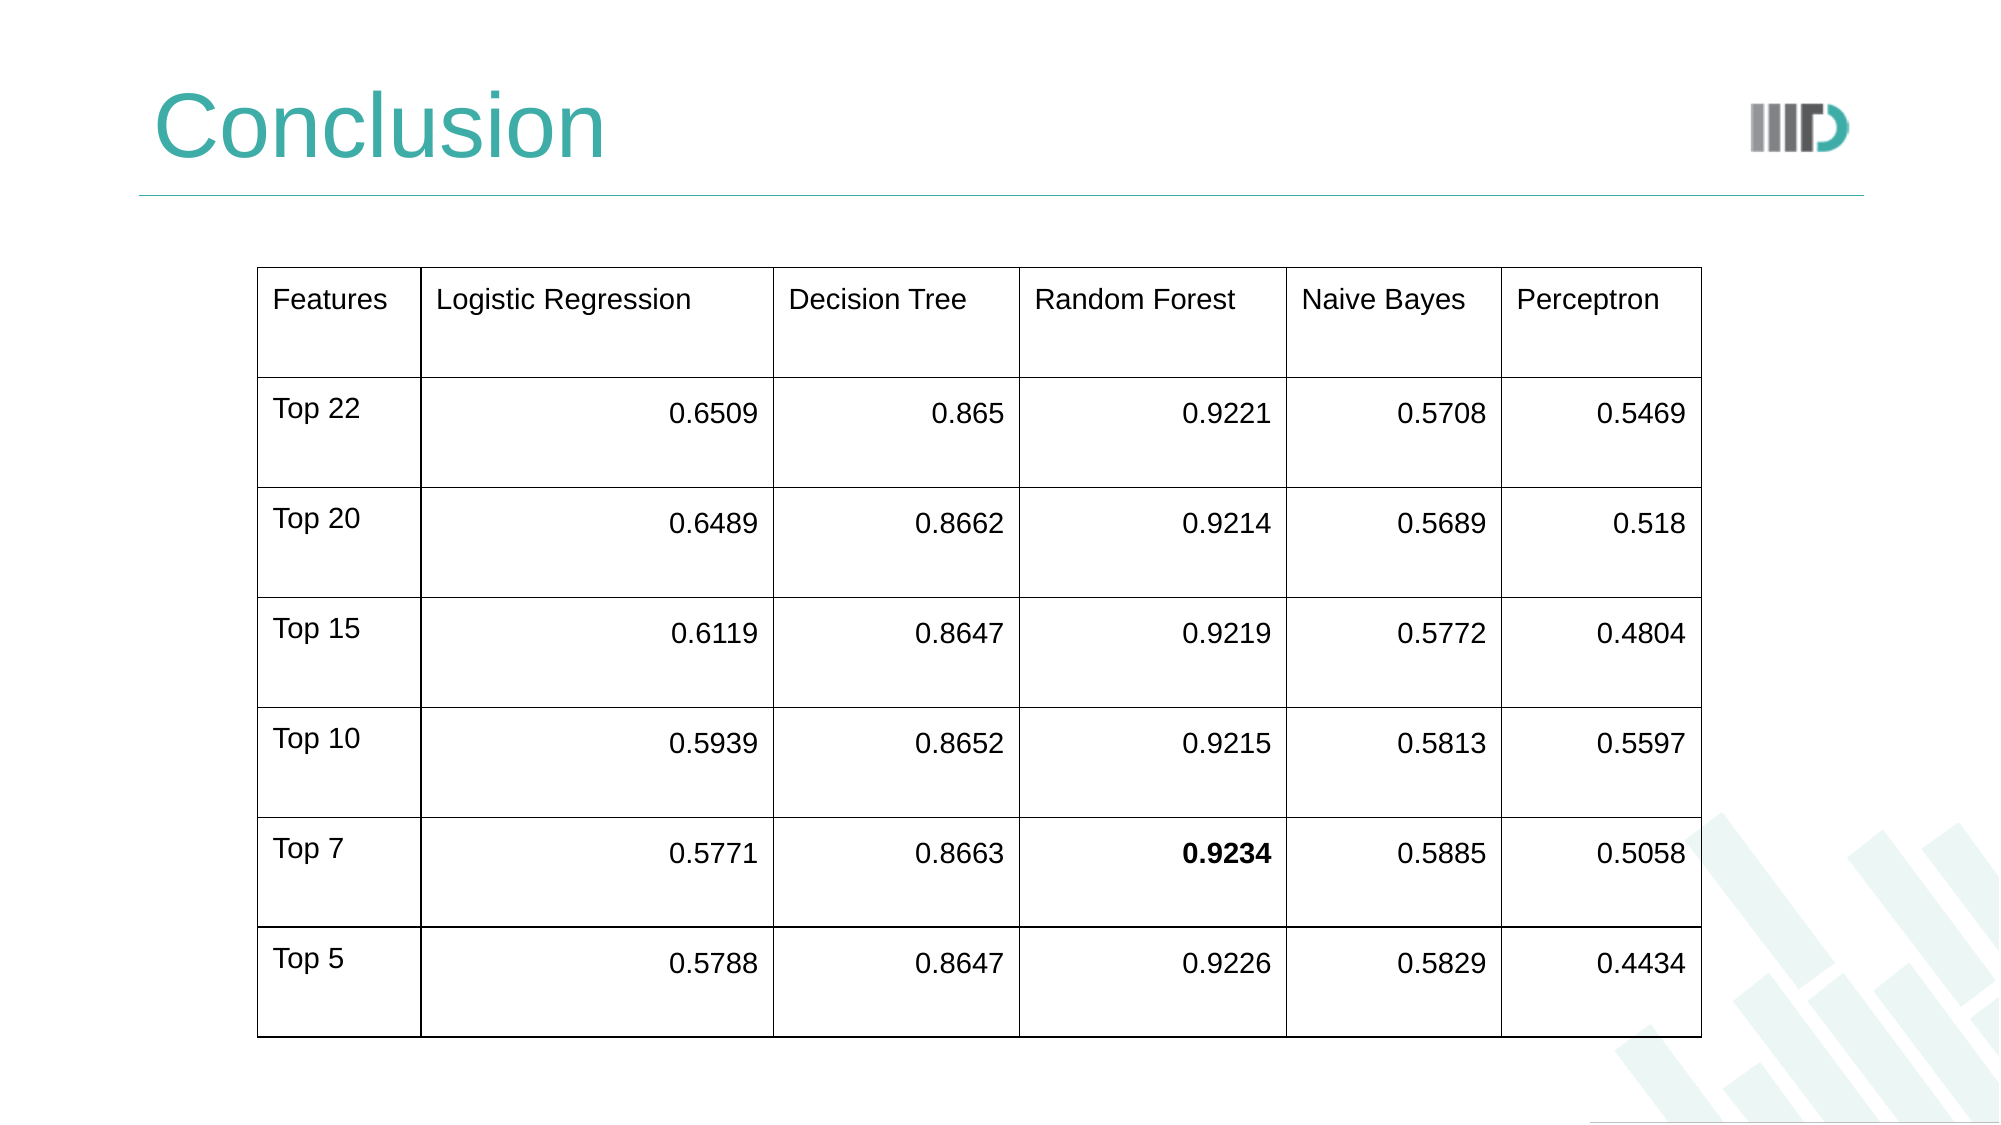

# Conclusion
| Features | Logistic Regression | Decision Tree | Random Forest | Naive Bayes | Perceptron |
| --- | --- | --- | --- | --- | --- |
| Top 22 | 0.6509 | 0.865 | 0.9221 | 0.5708 | 0.5469 |
| Top 20 | 0.6489 | 0.8662 | 0.9214 | 0.5689 | 0.518 |
| Top 15 | 0.6119 | 0.8647 | 0.9219 | 0.5772 | 0.4804 |
| Top 10 | 0.5939 | 0.8652 | 0.9215 | 0.5813 | 0.5597 |
| Top 7 | 0.5771 | 0.8663 | 0.9234 | 0.5885 | 0.5058 |
| Top 5 | 0.5788 | 0.8647 | 0.9226 | 0.5829 | 0.4434 |